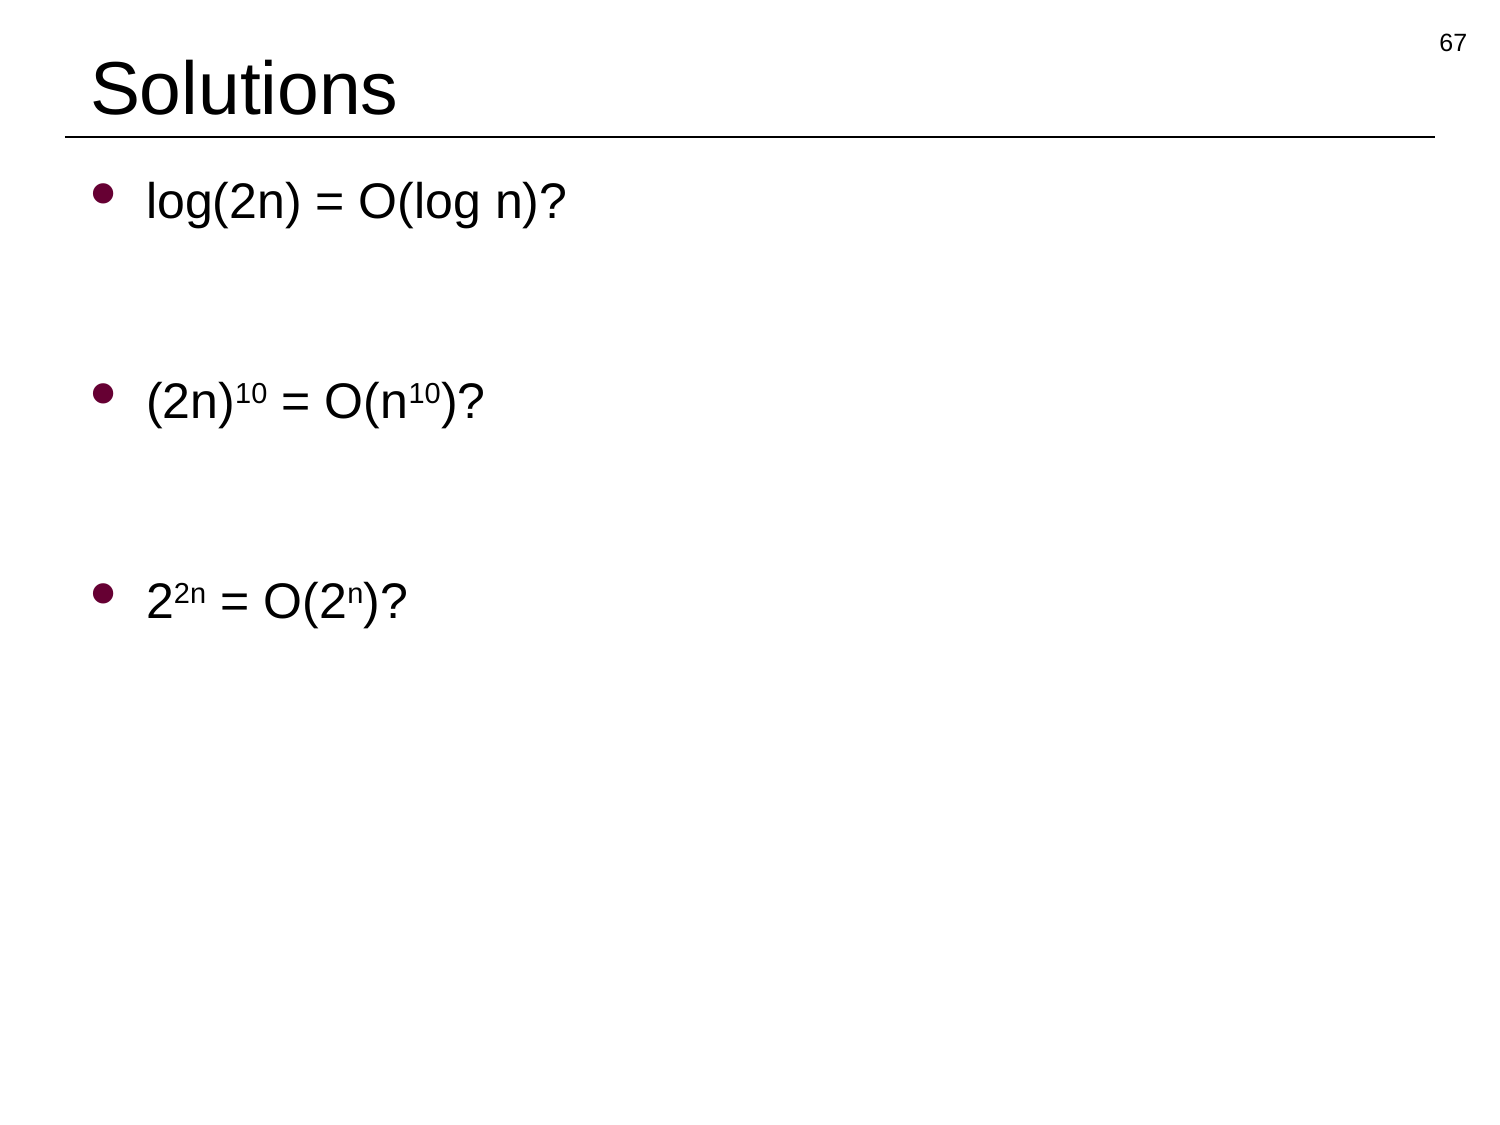

67
# Solutions
log(2n) = O(log n)?

(2n)10 = O(n10)?

22n = O(2n)?